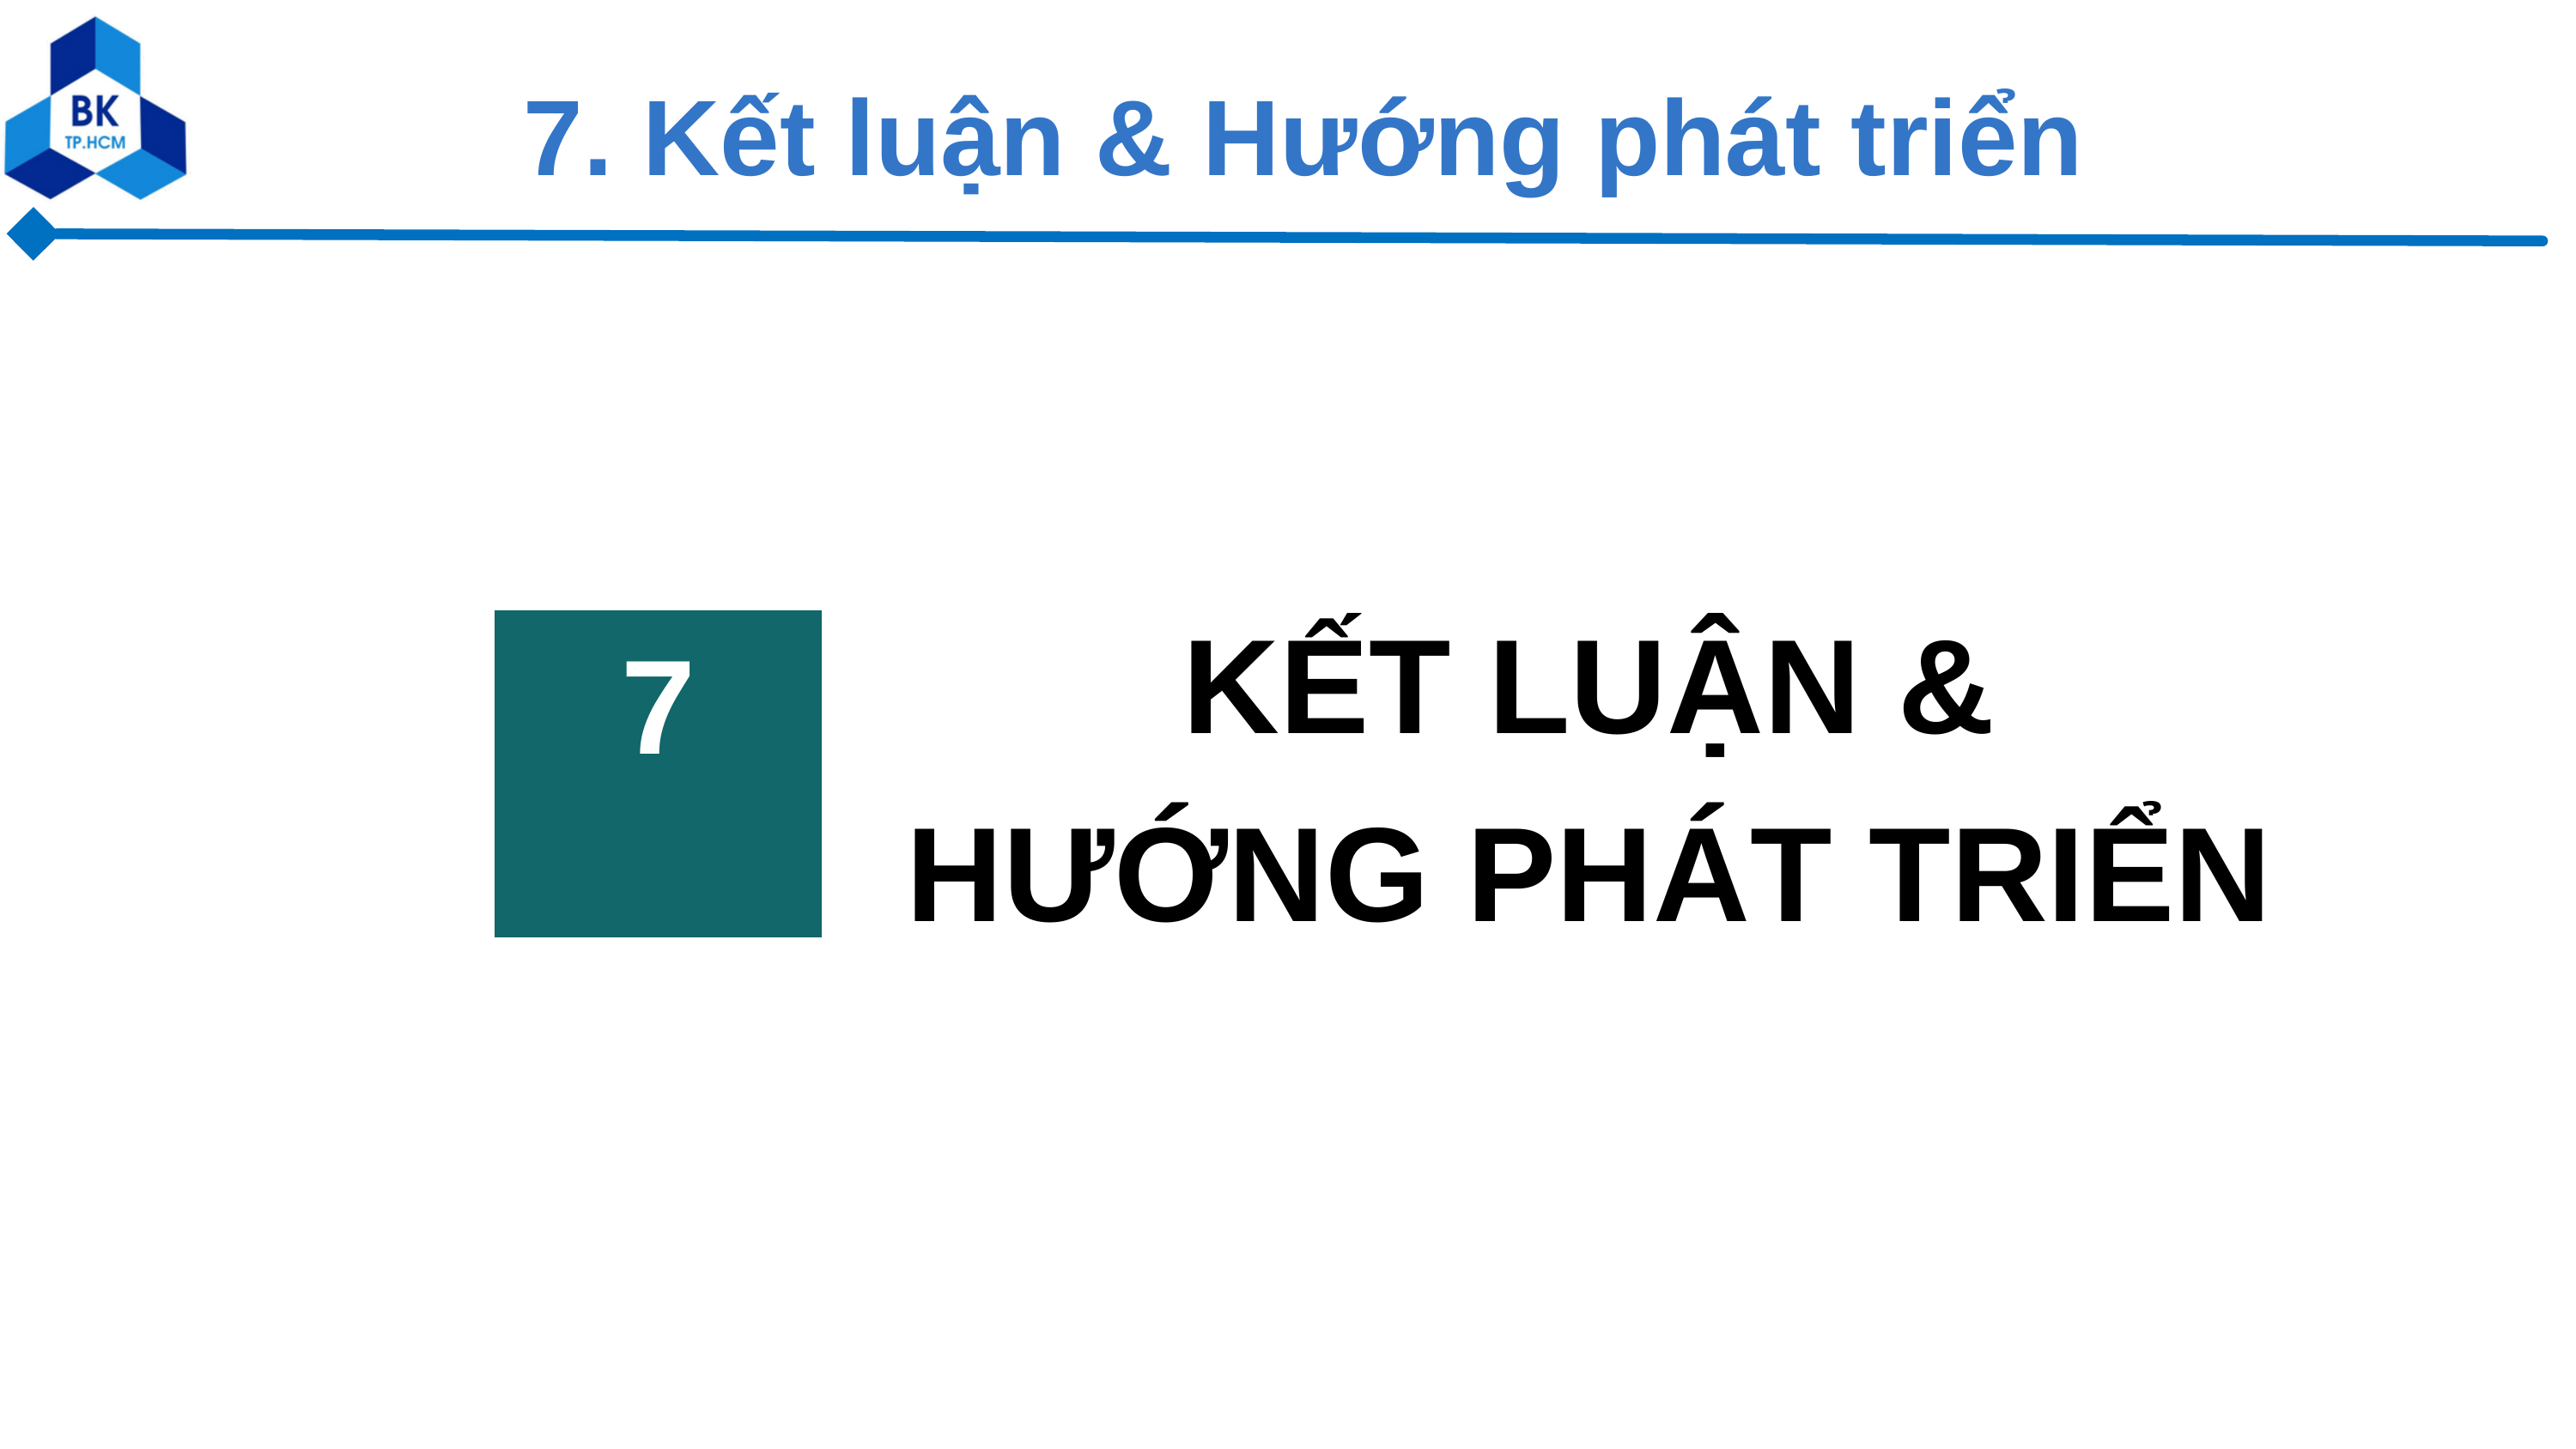

7. Kết luận & Hướng phát triển

KẾT LUẬN &
HƯỚNG PHÁT TRIỂN

7